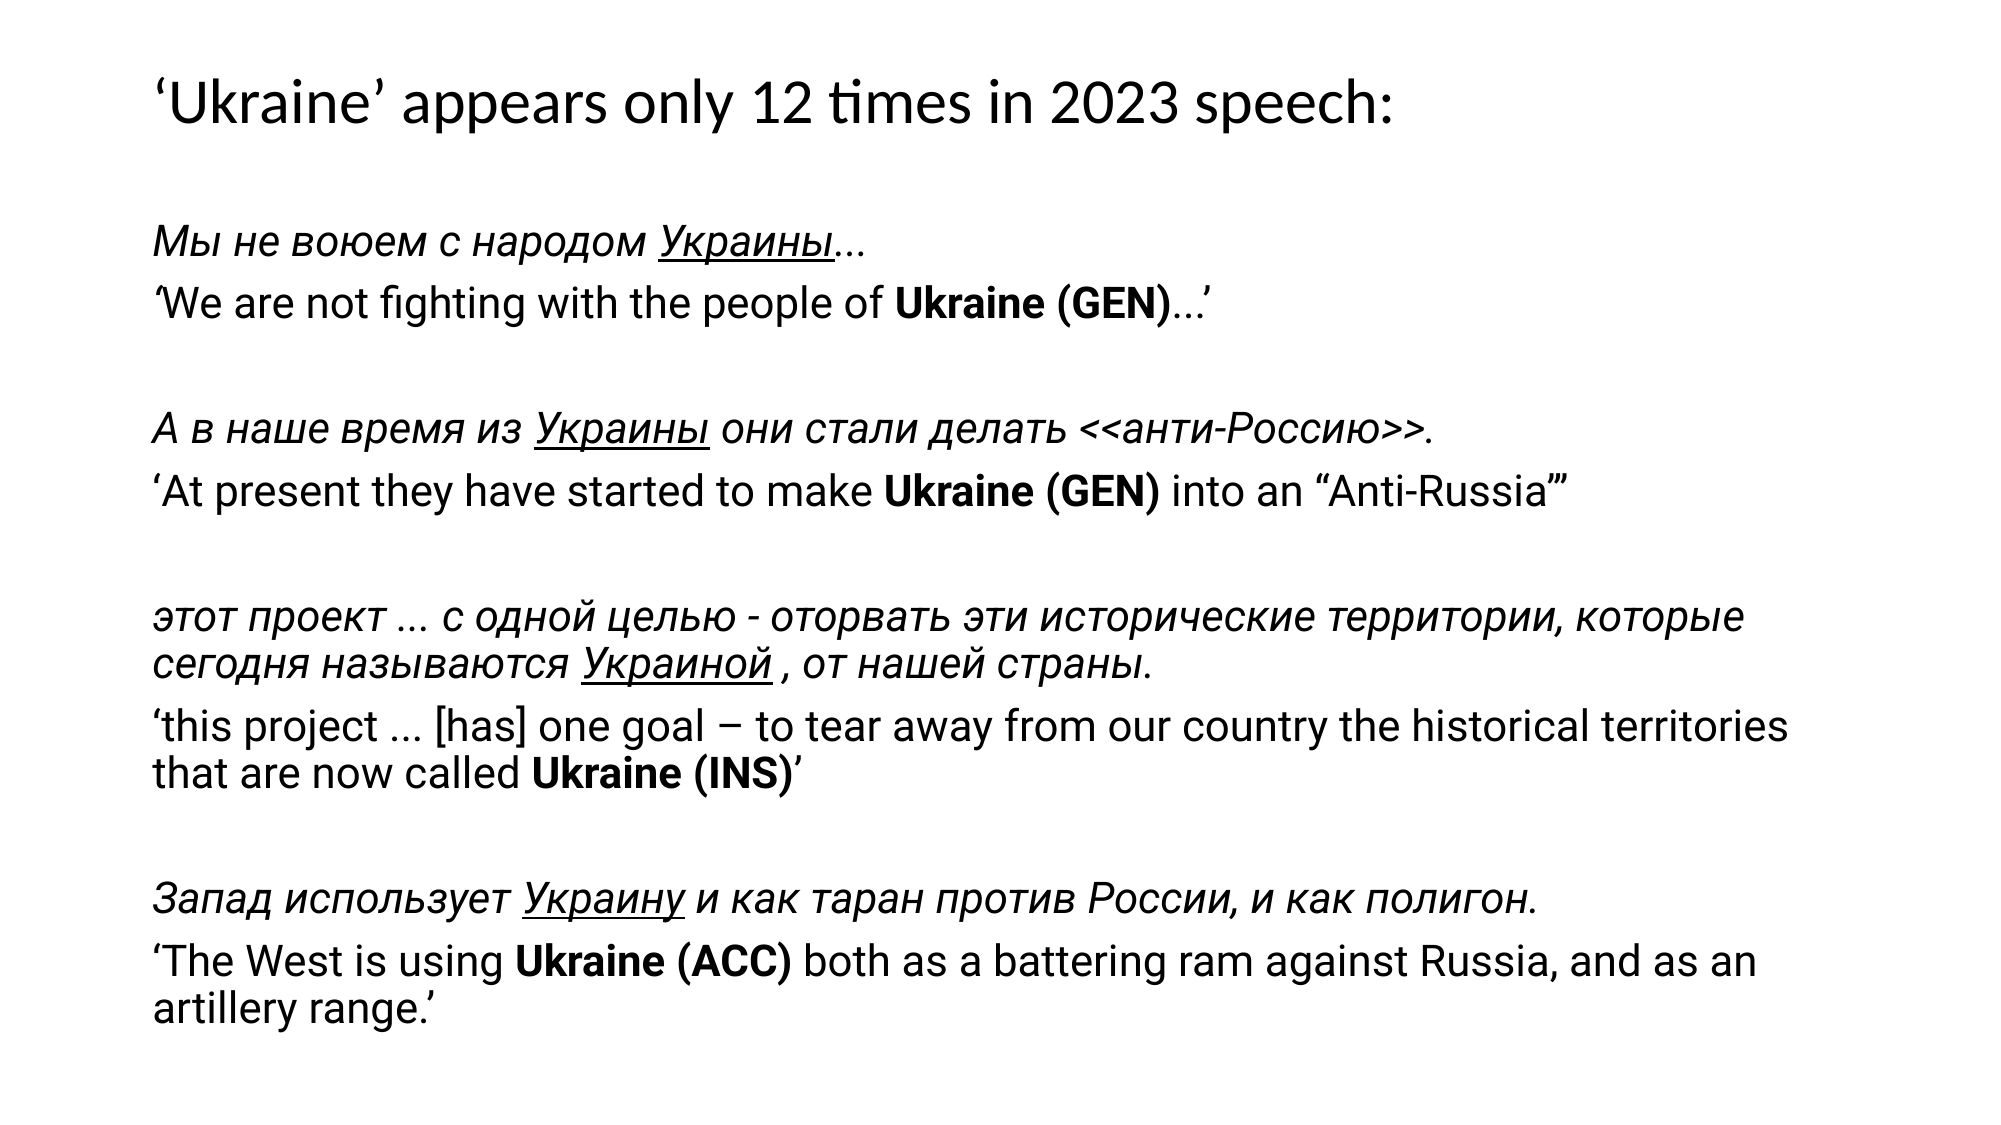

# ‘Ukraine’ appears only 12 times in 2023 speech:
Мы не воюем с народом Украины...
‘We are not fighting with the people of Ukraine (GEN)...’

А в наше время из Украины они стали делать <<анти-Россию>>.
‘At present they have started to make Ukraine (GEN) into an “Anti-Russia”’

этот проект ... с одной целью - оторвать эти исторические территории, которые сегодня называются Украиной , от нашей страны.
‘this project ... [has] one goal – to tear away from our country the historical territories that are now called Ukraine (INS)’

Запад использует Украину и как таран против России, и как полигон.
‘The West is using Ukraine (ACC) both as a battering ram against Russia, and as an artillery range.’